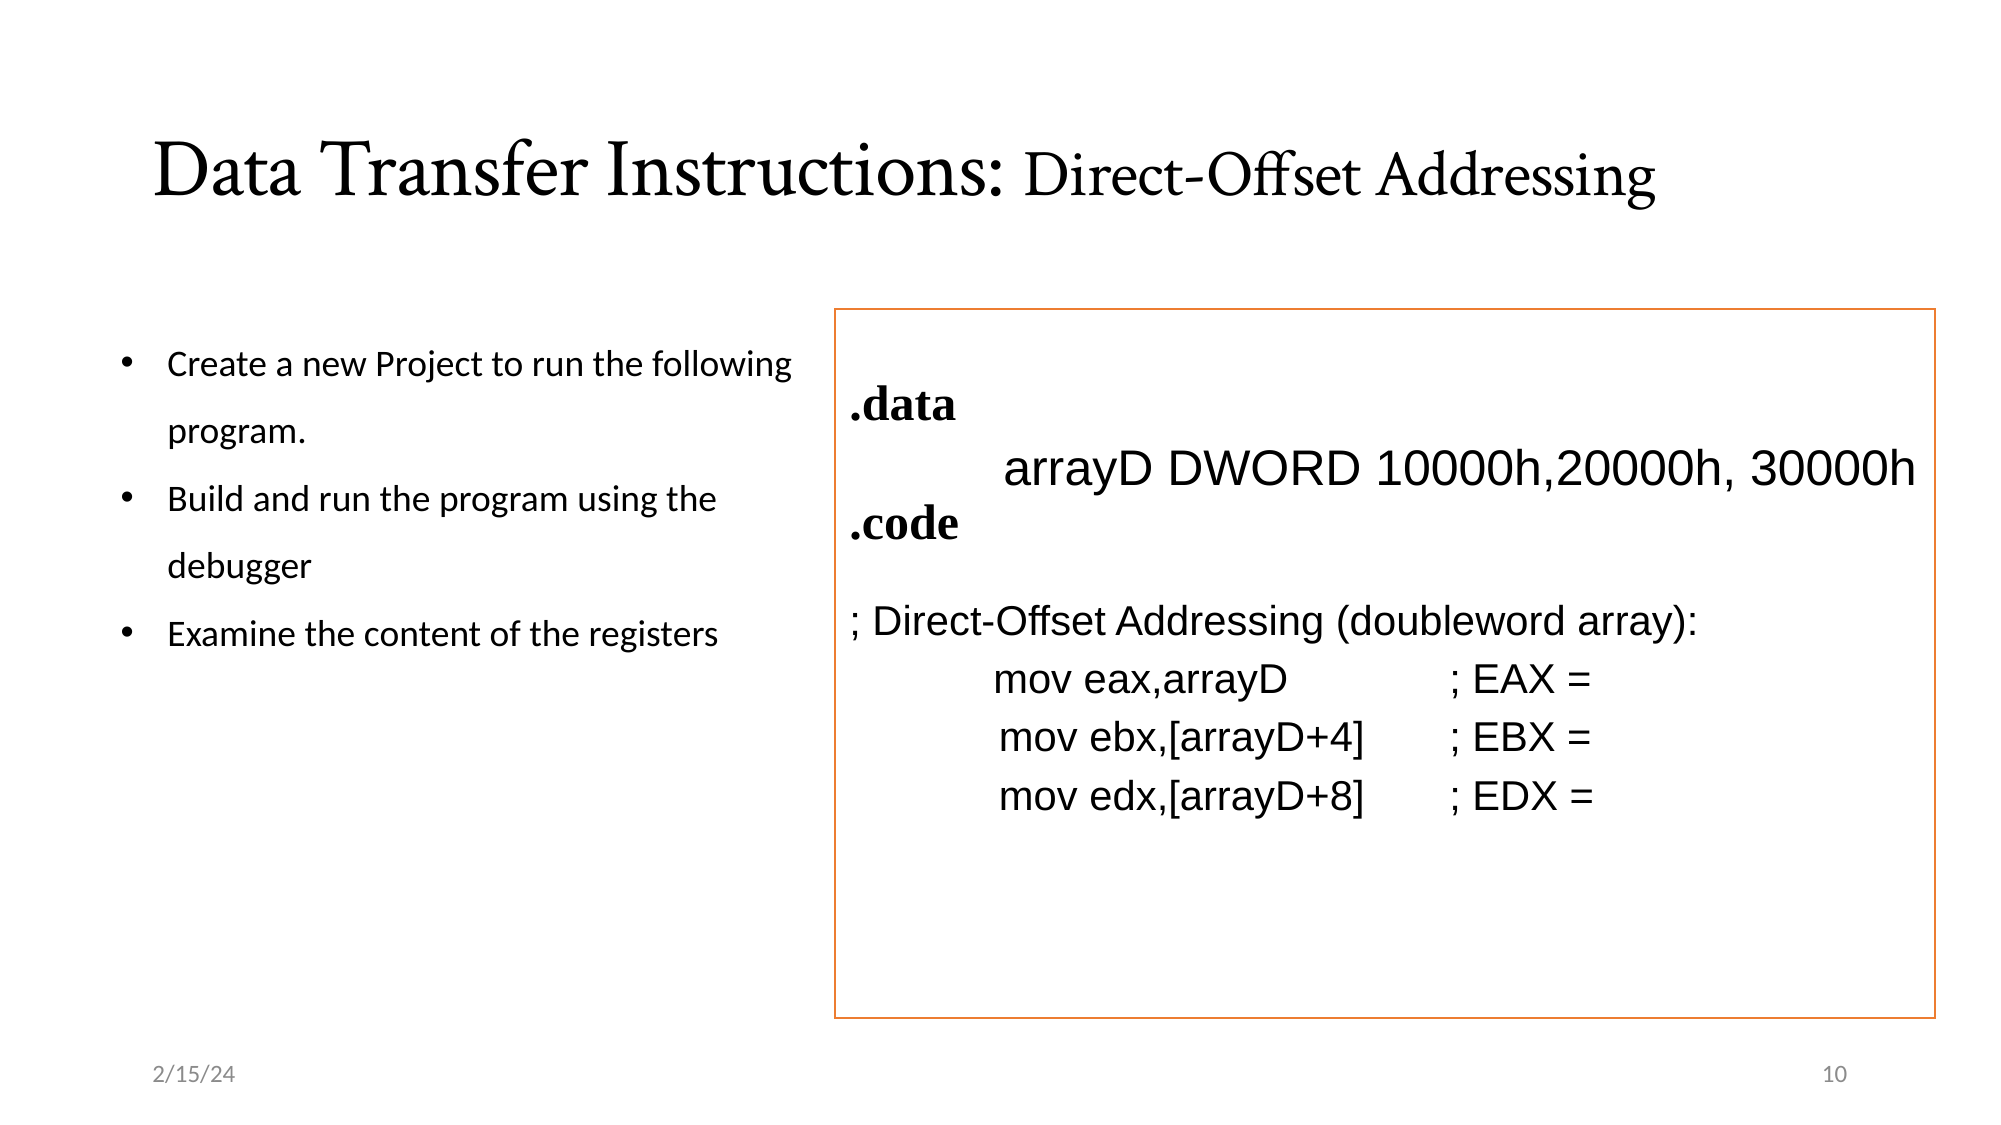

# Data Transfer Instructions: Direct-Offset Addressing
Create a new Project to run the following program.
Build and run the program using the debugger
Examine the content of the registers

.data
           arrayD DWORD 10000h,20000h, 30000h
.code

; Direct-Offset Addressing (doubleword array):
	      mov eax,arrayD 	; EAX =
             mov ebx,[arrayD+4] 	; EBX =
             mov edx,[arrayD+8] 	; EDX =

2/15/24
10